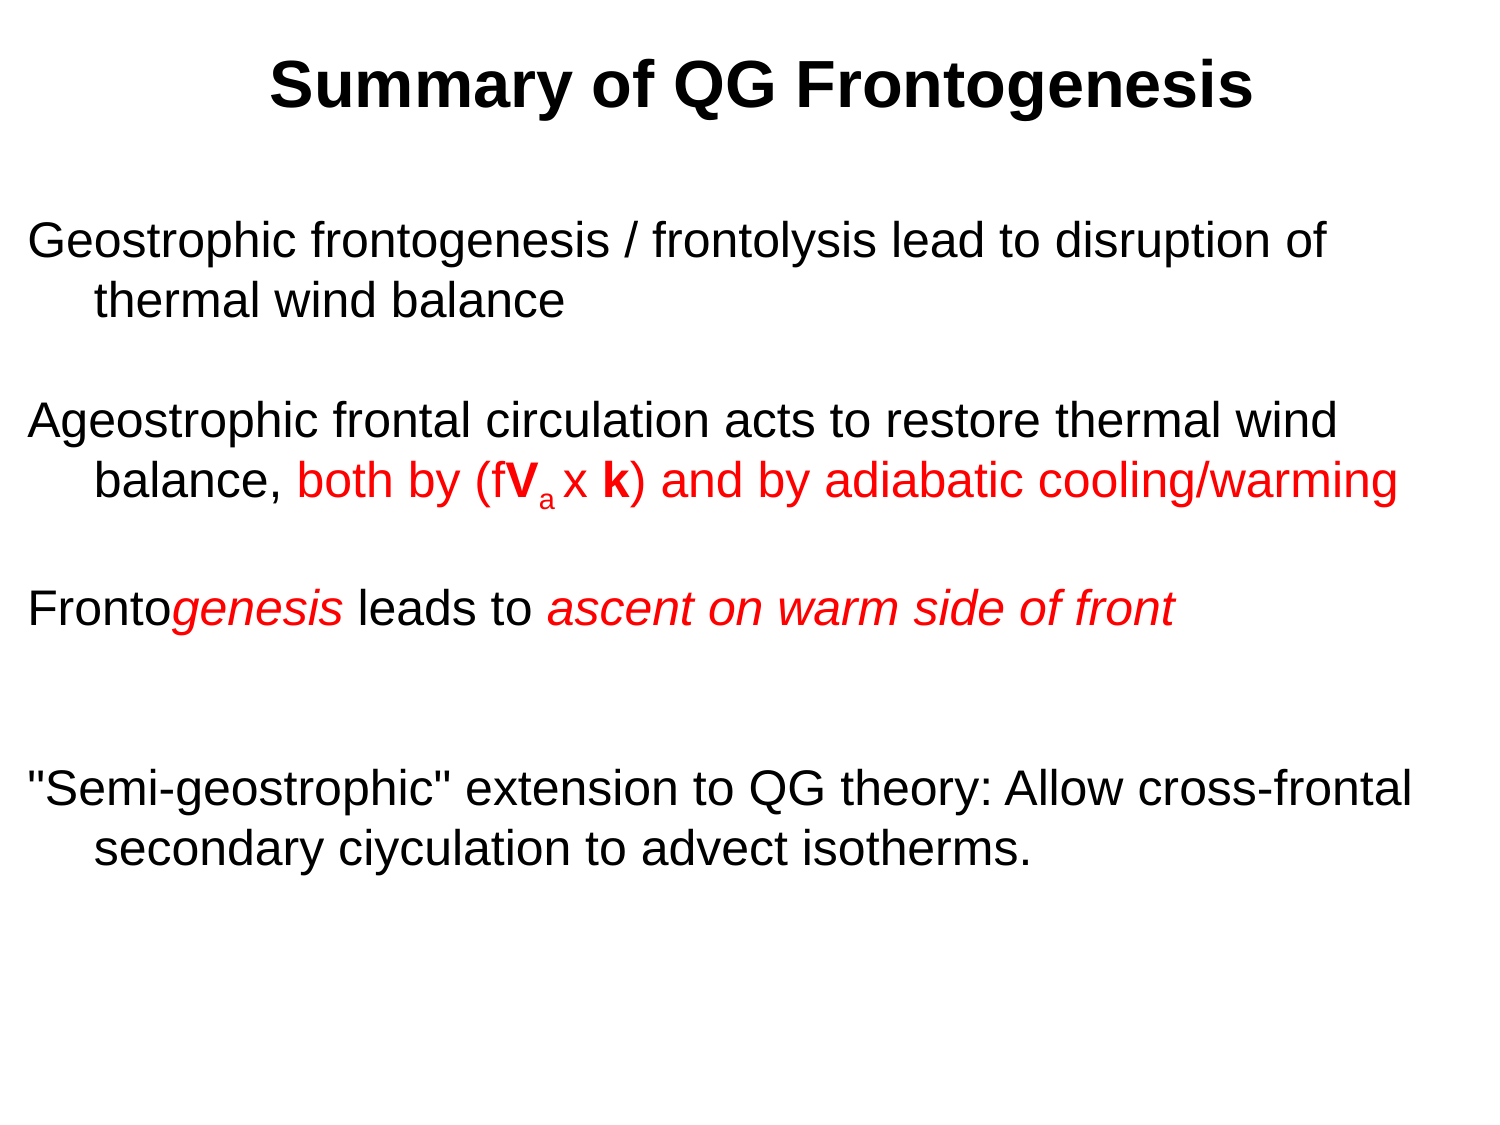

# Summary of QG Frontogenesis
Geostrophic frontogenesis / frontolysis lead to disruption of thermal wind balance

Ageostrophic frontal circulation acts to restore thermal wind balance, both by (fVa x k) and by adiabatic cooling/warming

Frontogenesis leads to ascent on warm side of front

"Semi-geostrophic" extension to QG theory: Allow cross-frontal secondary ciyculation to advect isotherms.